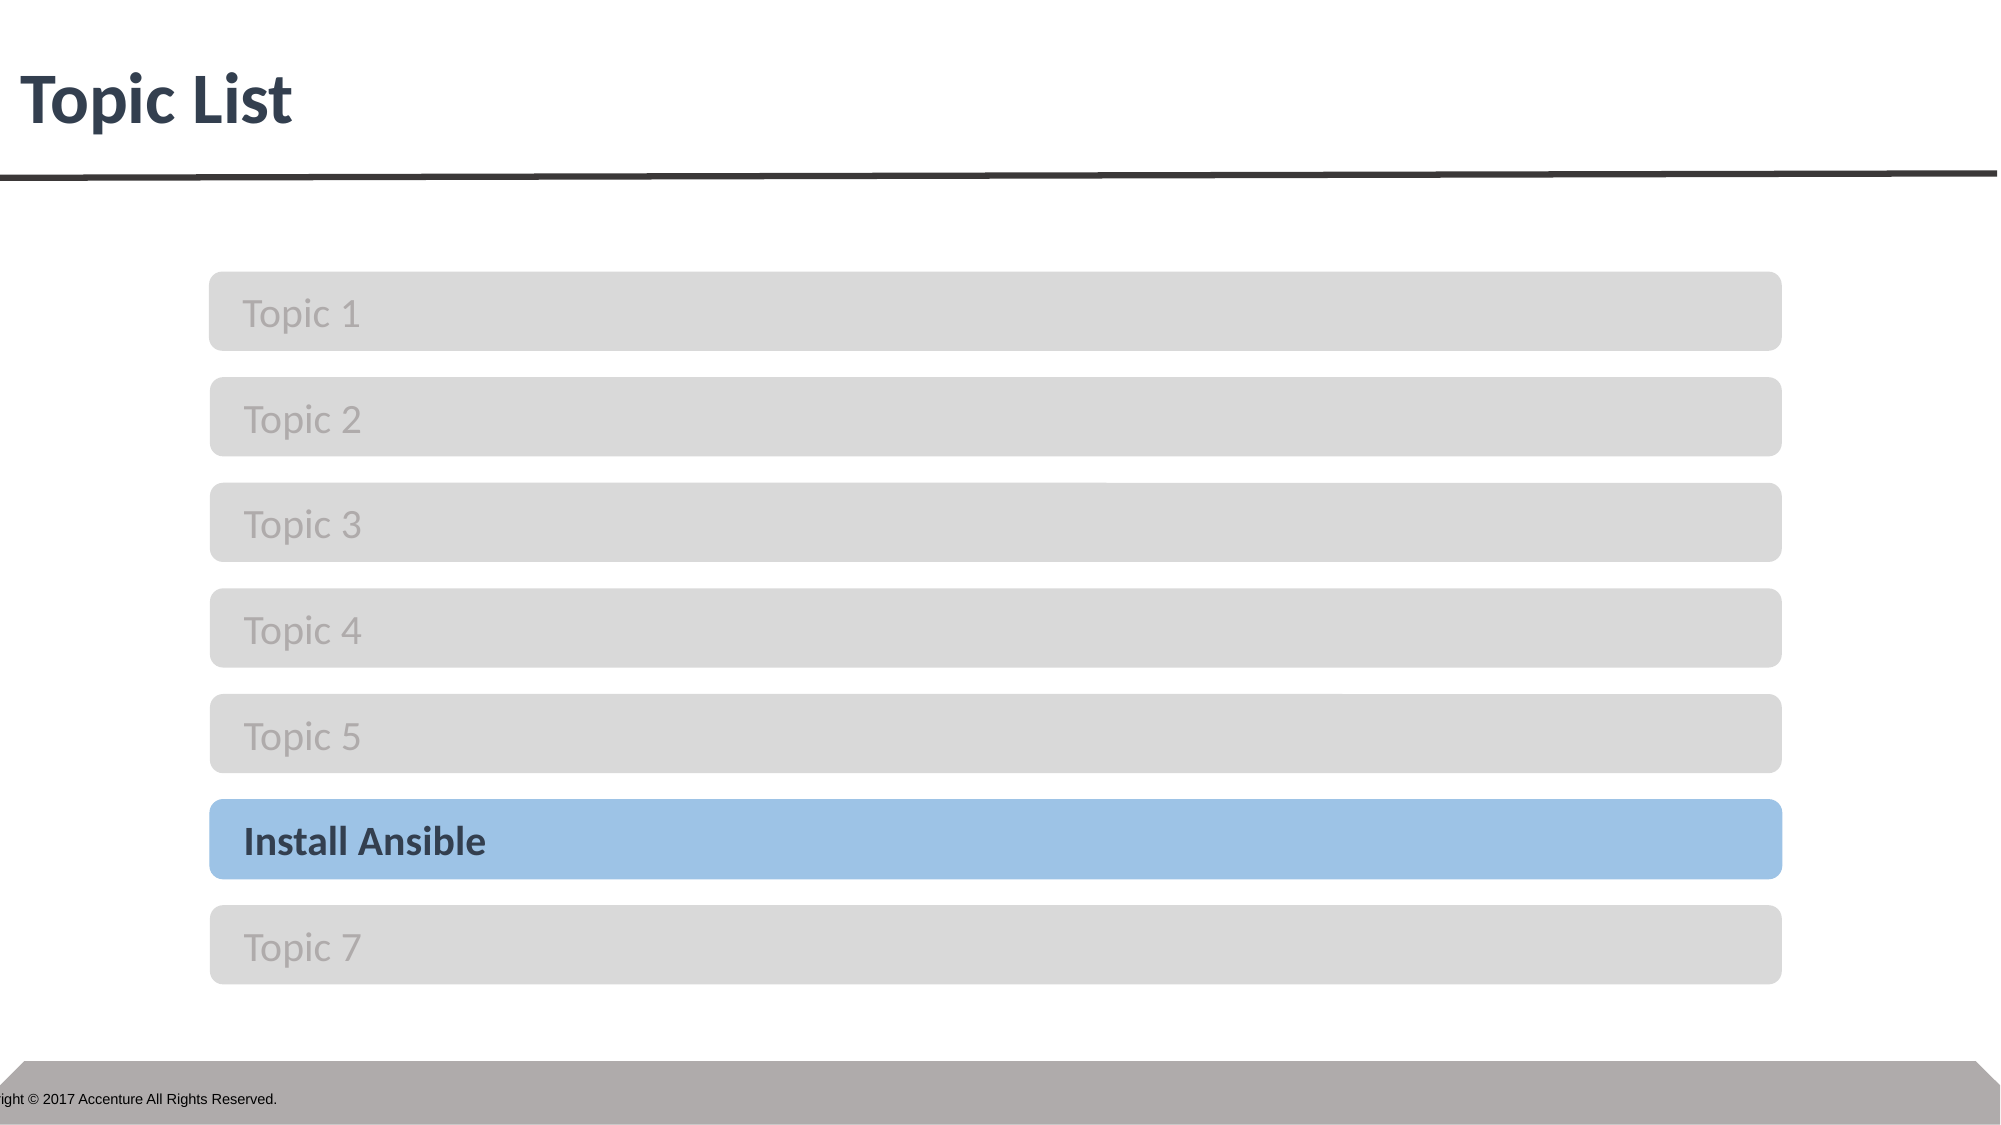

# Topic List
Topic 1
Topic 2
Topic 3
Topic 4
Topic 5
Install Ansible
Topic 7